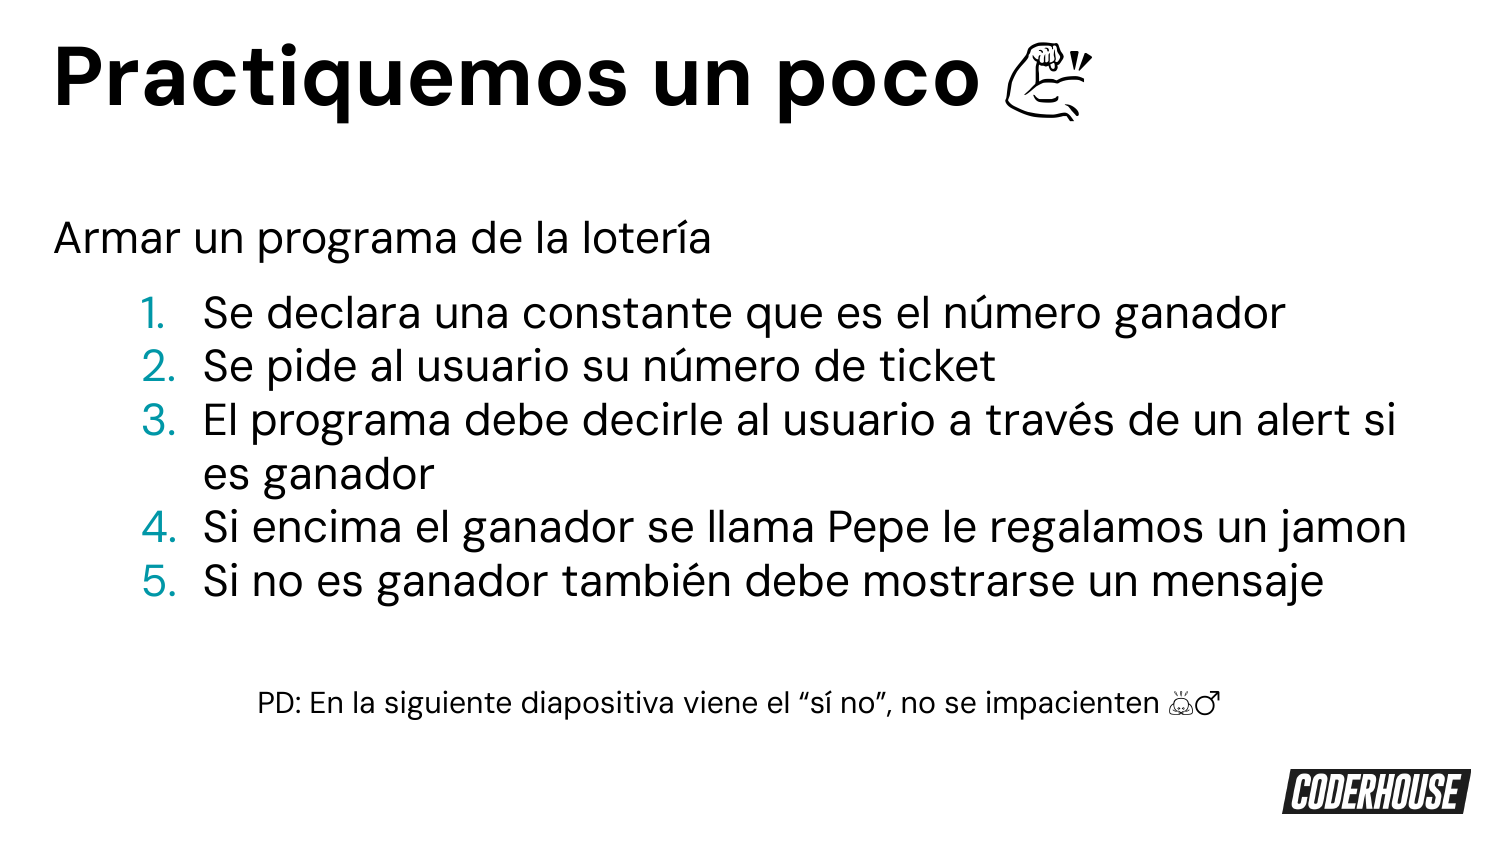

Practiquemos un poco 💪
Armar un programa de la lotería
Se declara una constante que es el número ganador
Se pide al usuario su número de ticket
El programa debe decirle al usuario a través de un alert si es ganador
Si encima el ganador se llama Pepe le regalamos un jamon
Si no es ganador también debe mostrarse un mensaje

PD: En la siguiente diapositiva viene el “sí no”, no se impacienten 🙇‍♂️